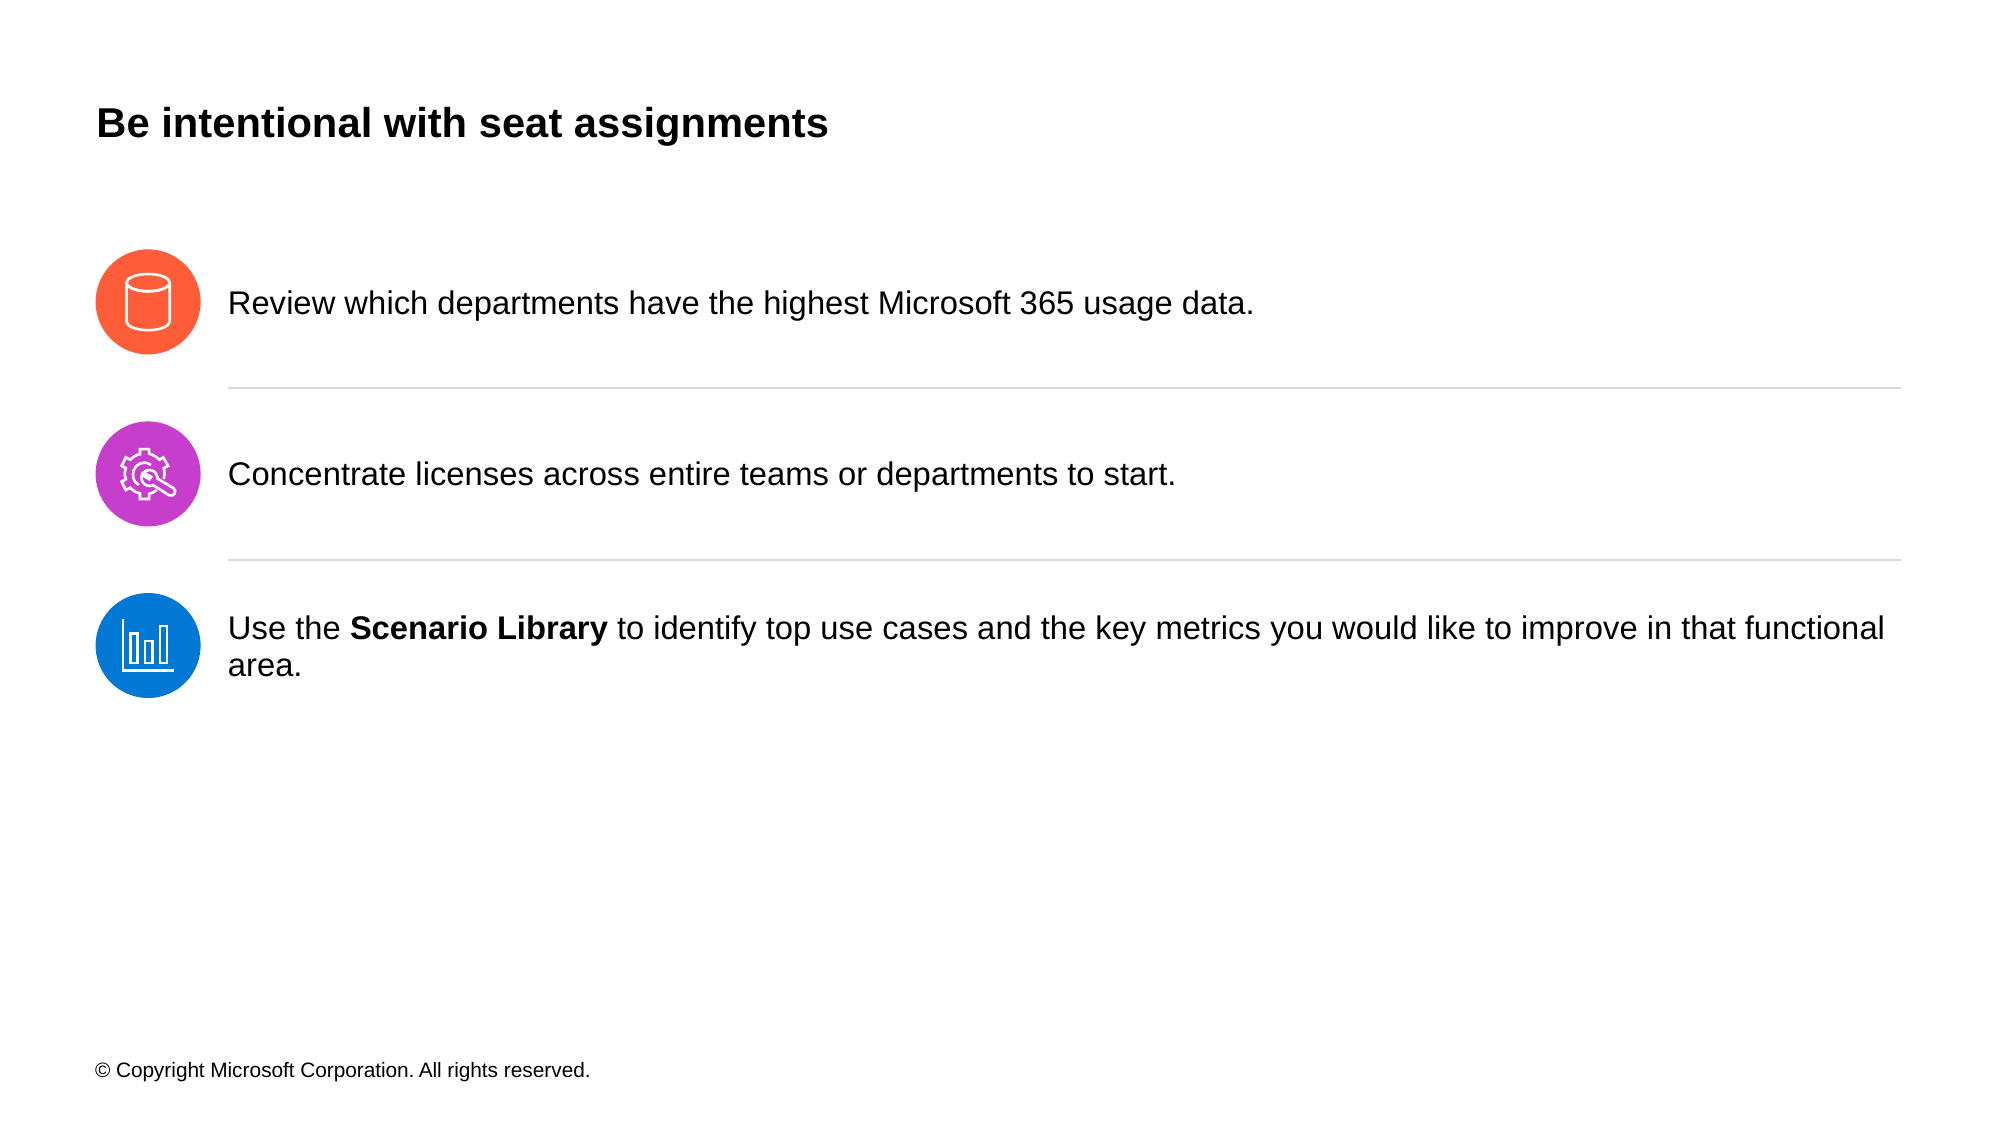

# Be intentional with seat assignments
Review which departments have the highest Microsoft 365 usage data.

Concentrate licenses across entire teams or departments to start.

Use the Scenario Library to identify top use cases and the key metrics you would like to improve in that functional area.

© Copyright Microsoft Corporation. All rights reserved.